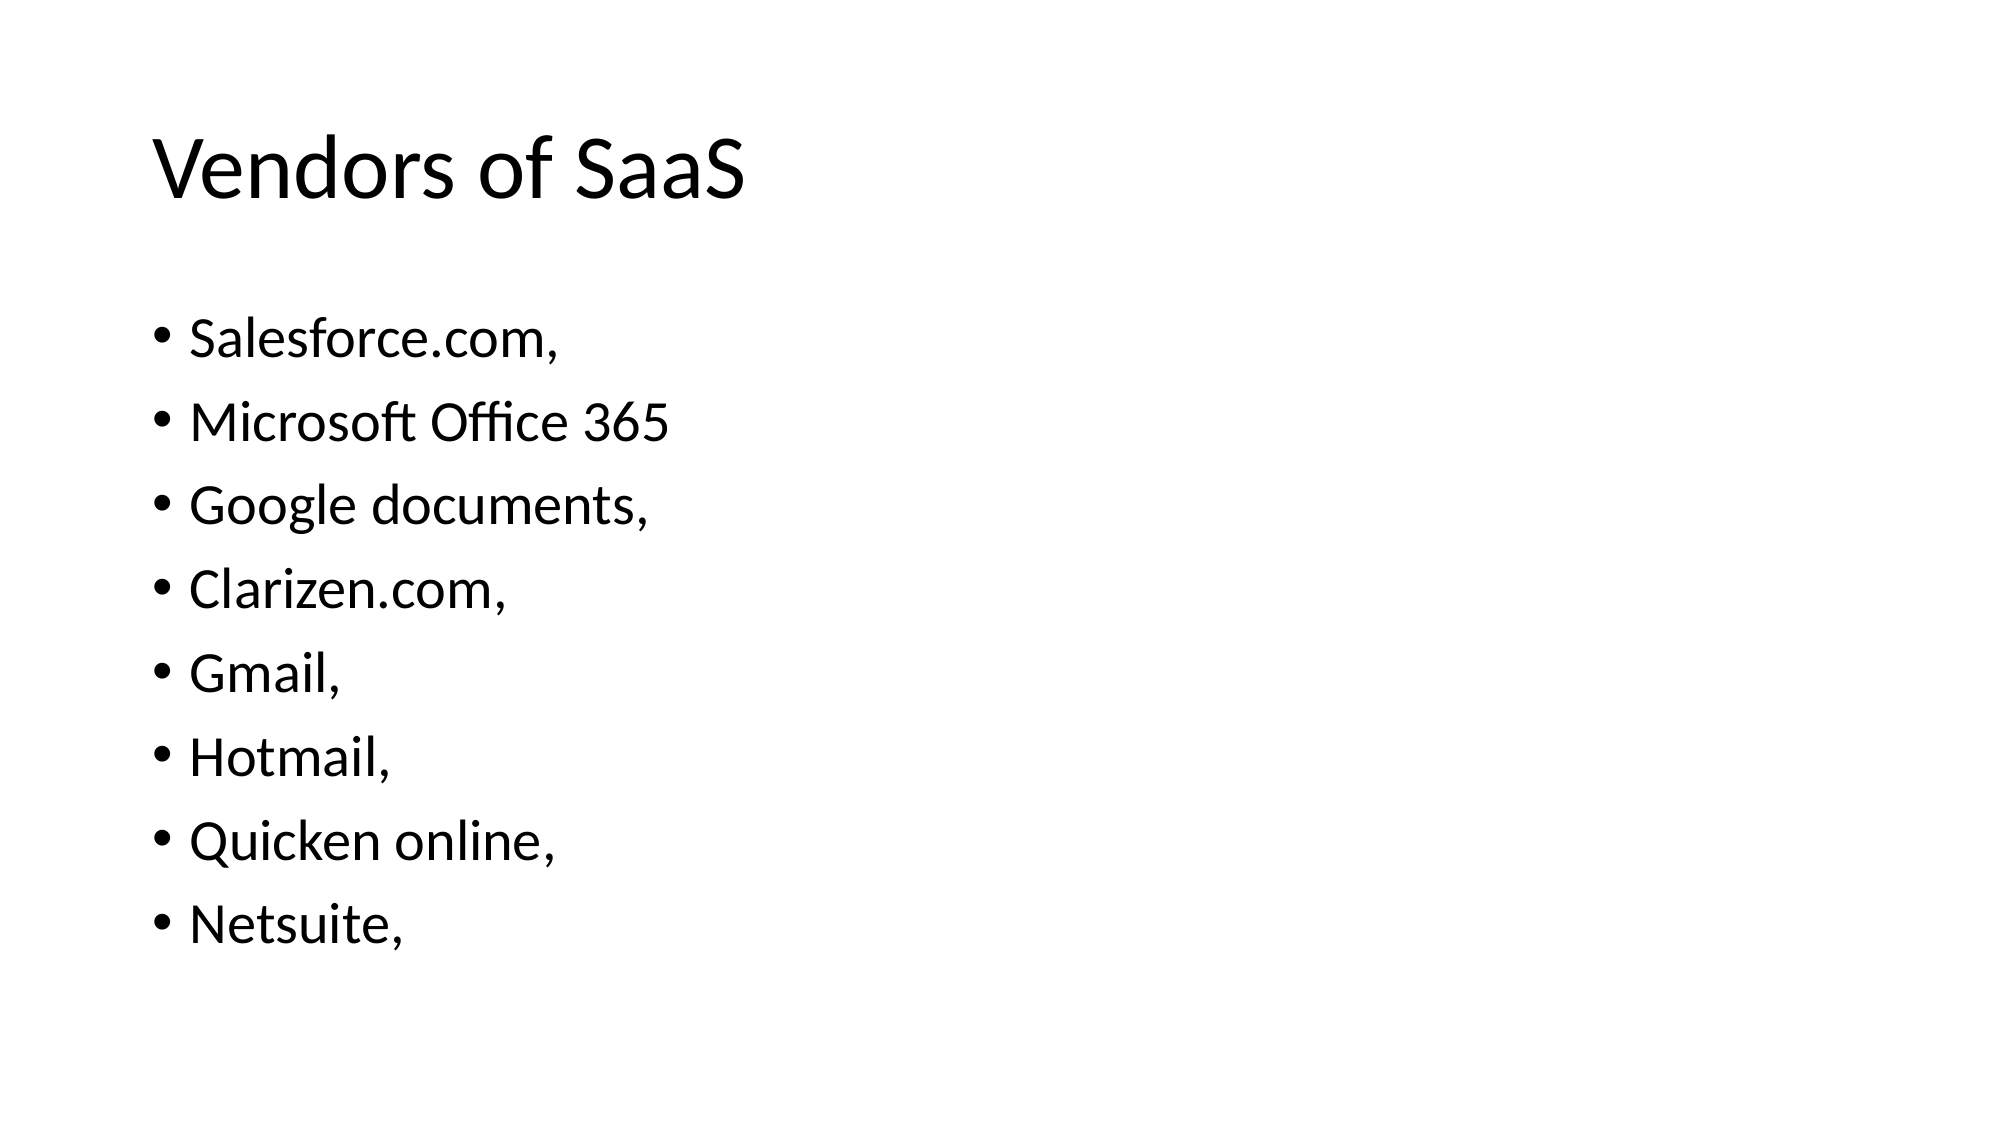

# Vendors of SaaS
Salesforce.com,
Microsoft Office 365
Google documents,
Clarizen.com,
Gmail,
Hotmail,
Quicken online,
Netsuite,